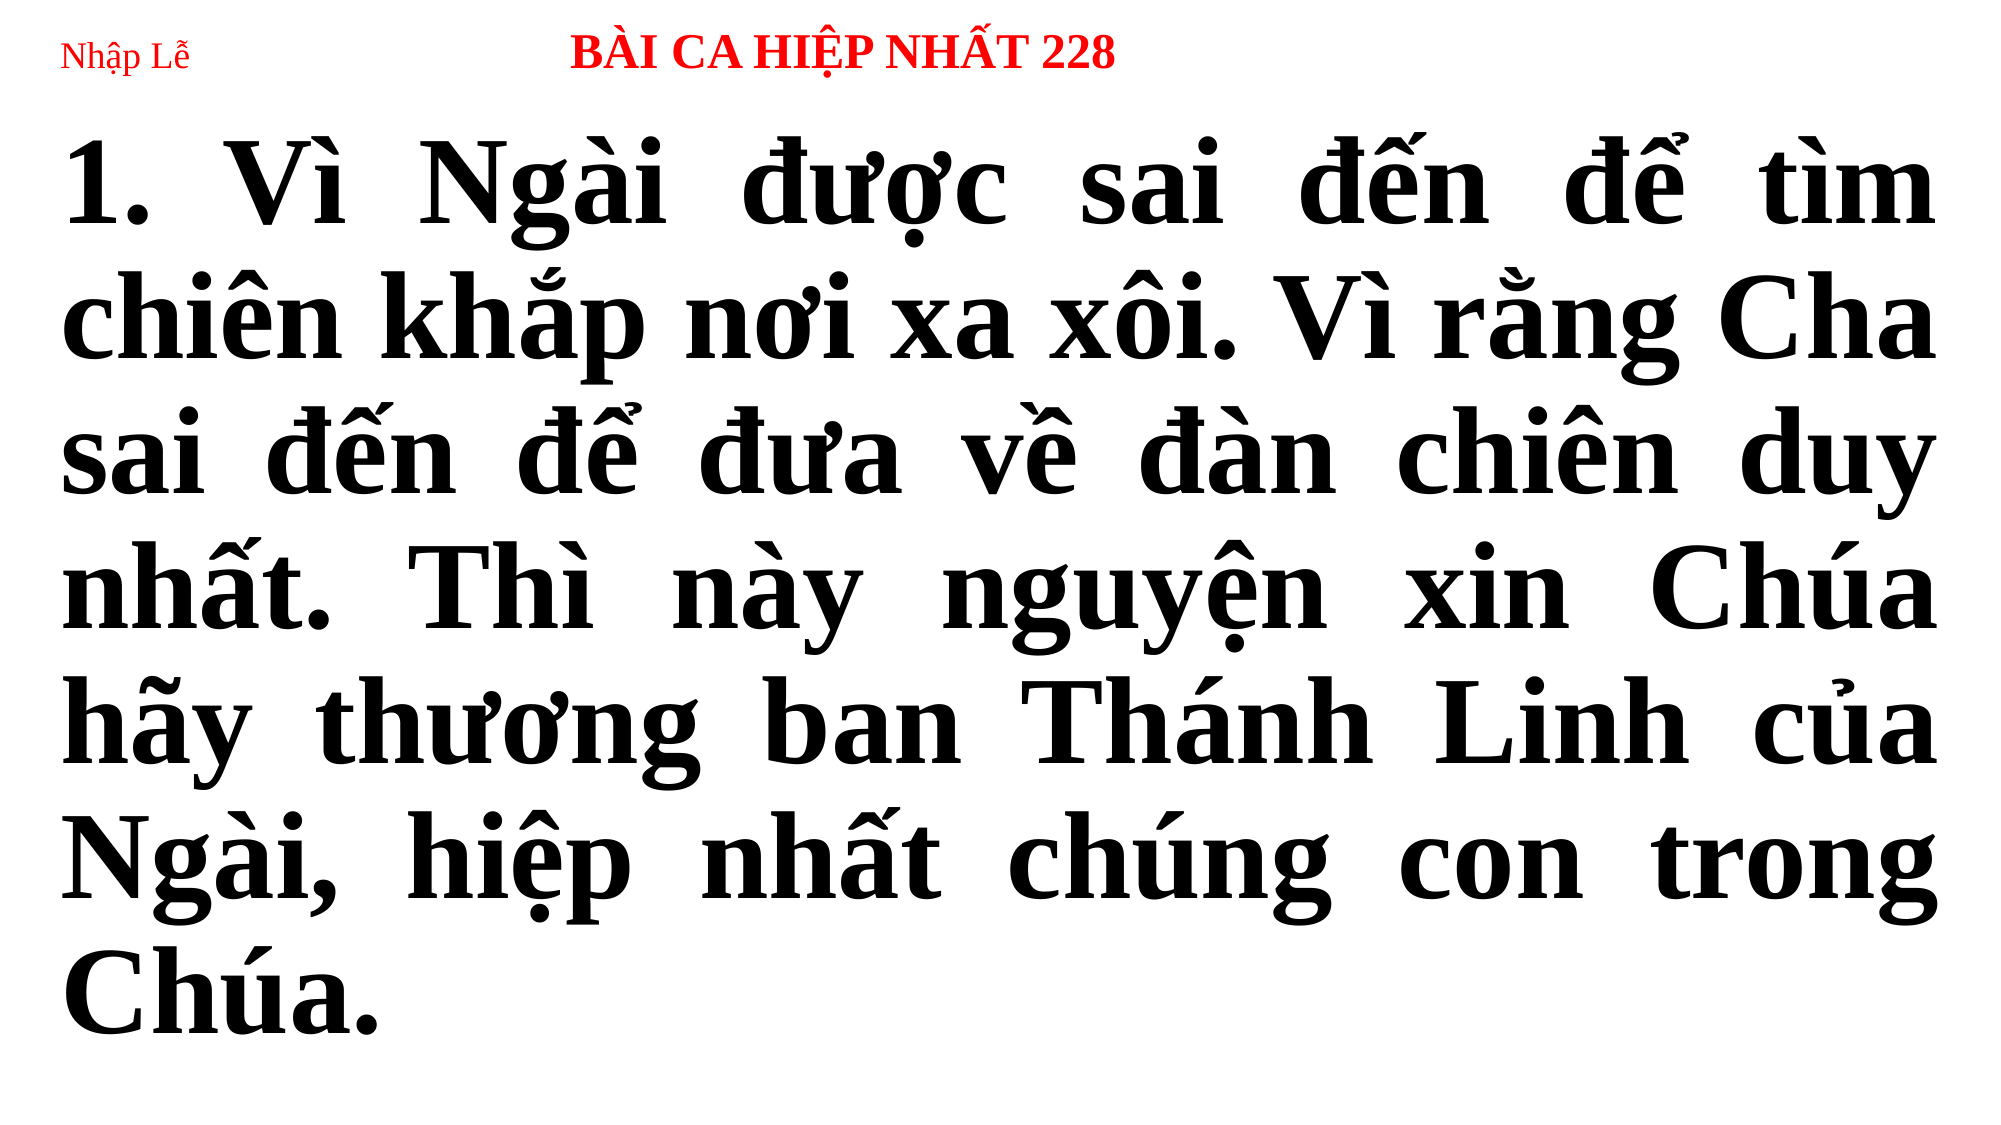

# Nhập Lễ                                        BÀI CA HIỆP NHẤT 228
1. Vì Ngài được sai đến để tìm chiên khắp nơi xa xôi. Vì rằng Cha sai đến để đưa về đàn chiên duy nhất. Thì này nguyện xin Chúa hãy thương ban Thánh Linh của Ngài, hiệp nhất chúng con trong Chúa.